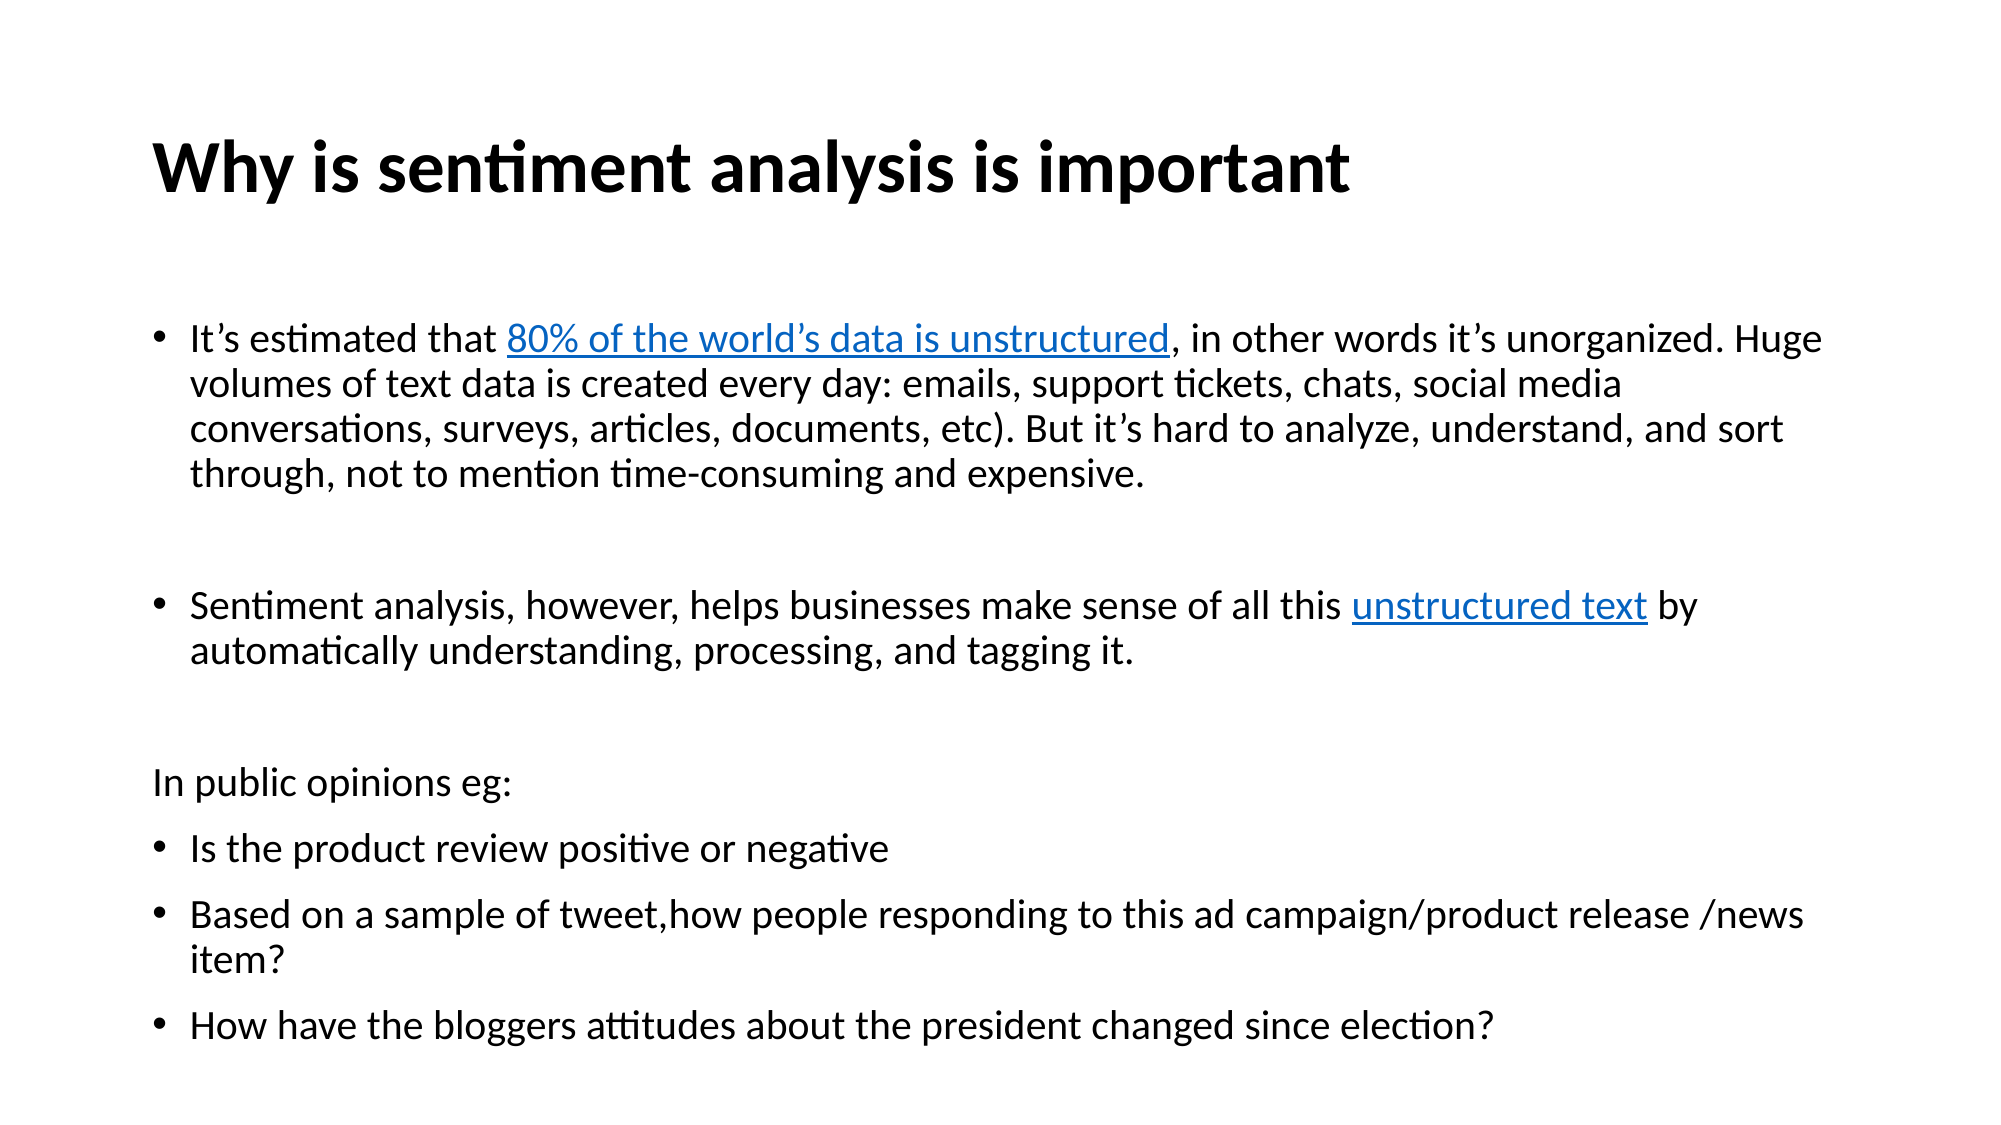

# Why is sentiment analysis is important

It’s estimated that 80% of the world’s data is unstructured, in other words it’s unorganized. Huge volumes of text data is created every day: emails, support tickets, chats, social media conversations, surveys, articles, documents, etc). But it’s hard to analyze, understand, and sort through, not to mention time-consuming and expensive.

Sentiment analysis, however, helps businesses make sense of all this unstructured text by automatically understanding, processing, and tagging it.

In public opinions eg:
Is the product review positive or negative
Based on a sample of tweet,how people responding to this ad campaign/product release /news item?
How have the bloggers attitudes about the president changed since election?